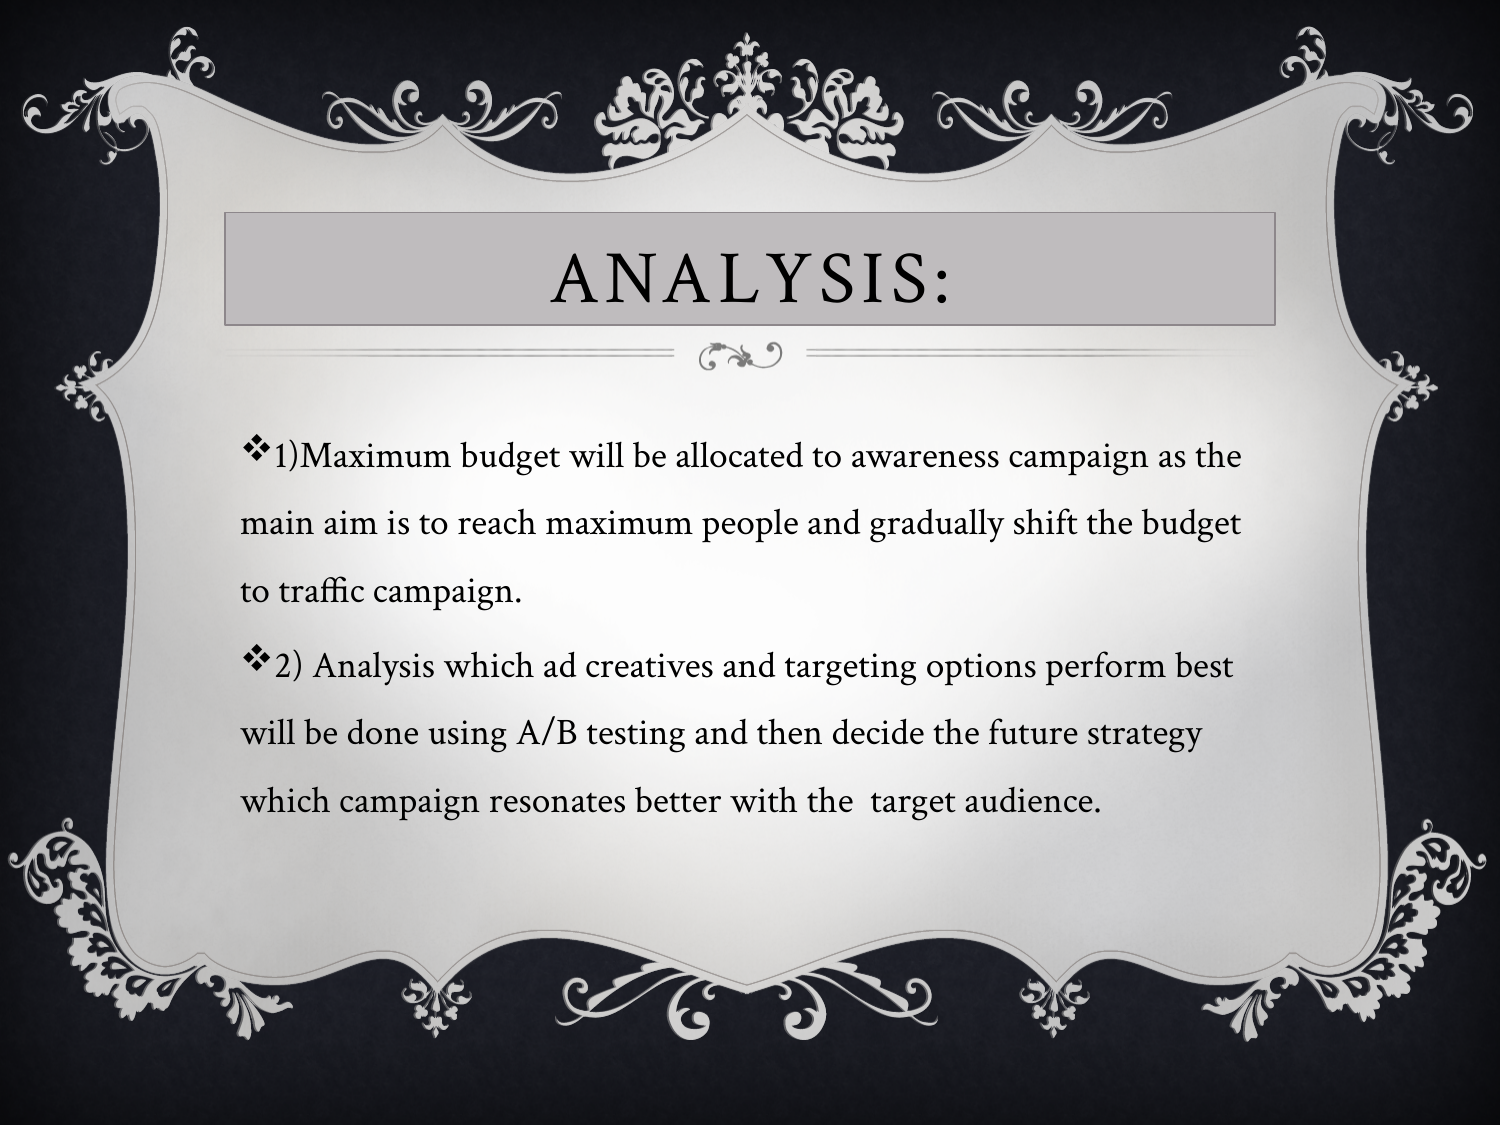

# Analysis:
1)Maximum budget will be allocated to awareness campaign as the main aim is to reach maximum people and gradually shift the budget to traffic campaign.
2) Analysis which ad creatives and targeting options perform best will be done using A/B testing and then decide the future strategy which campaign resonates better with the  target audience.